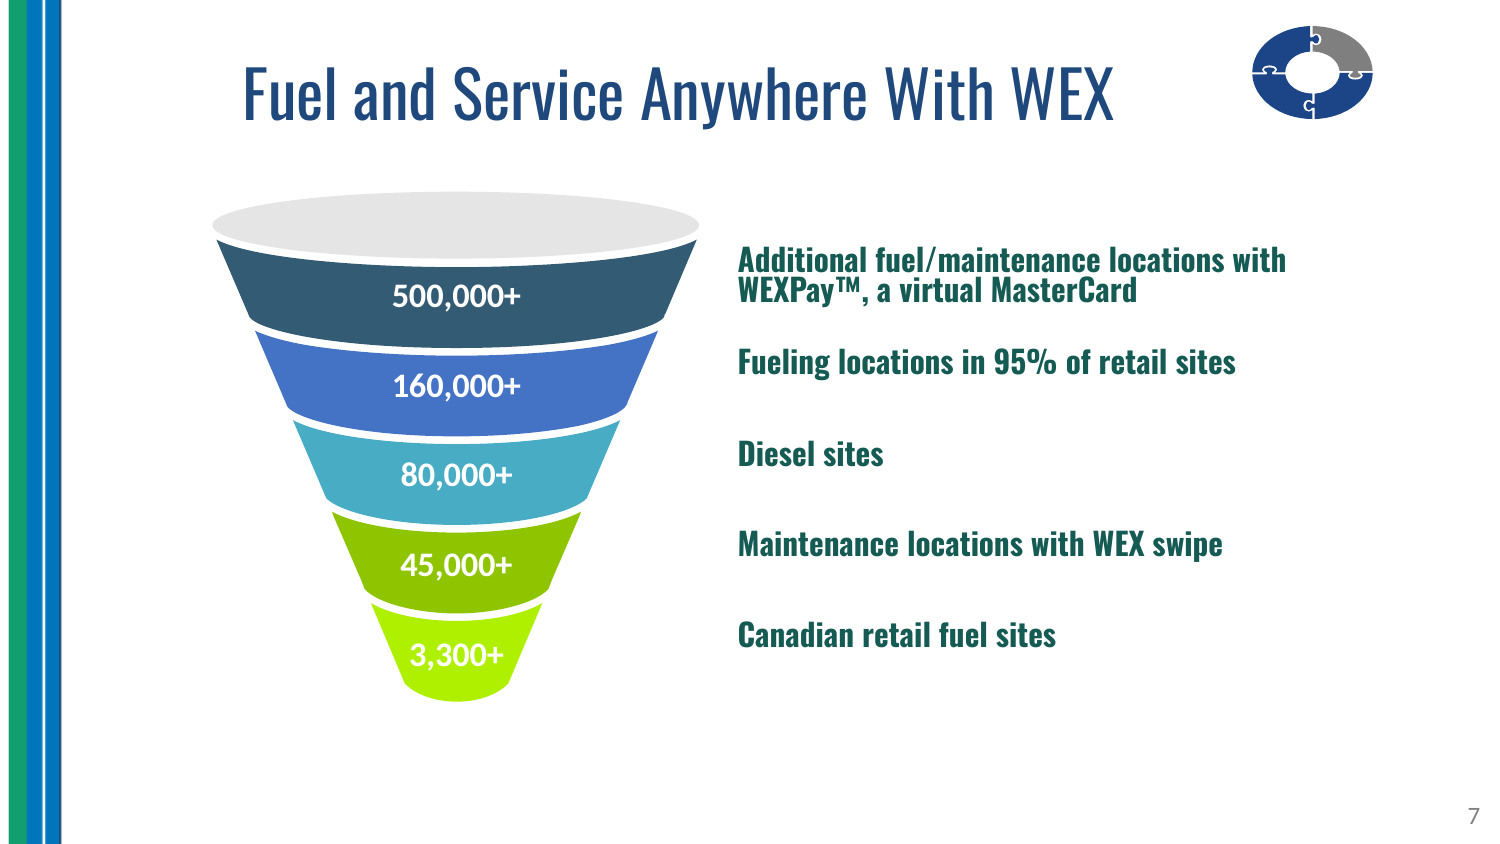

# Fuel and Service Anywhere With WEX

500,000+
160,000+
80,000+
45,000+
3,300+
Additional fuel/maintenance locations with WEXPay™, a virtual MasterCard
Fueling locations in 95% of retail sites
Diesel sites
Maintenance locations with WEX swipe
Canadian retail fuel sites